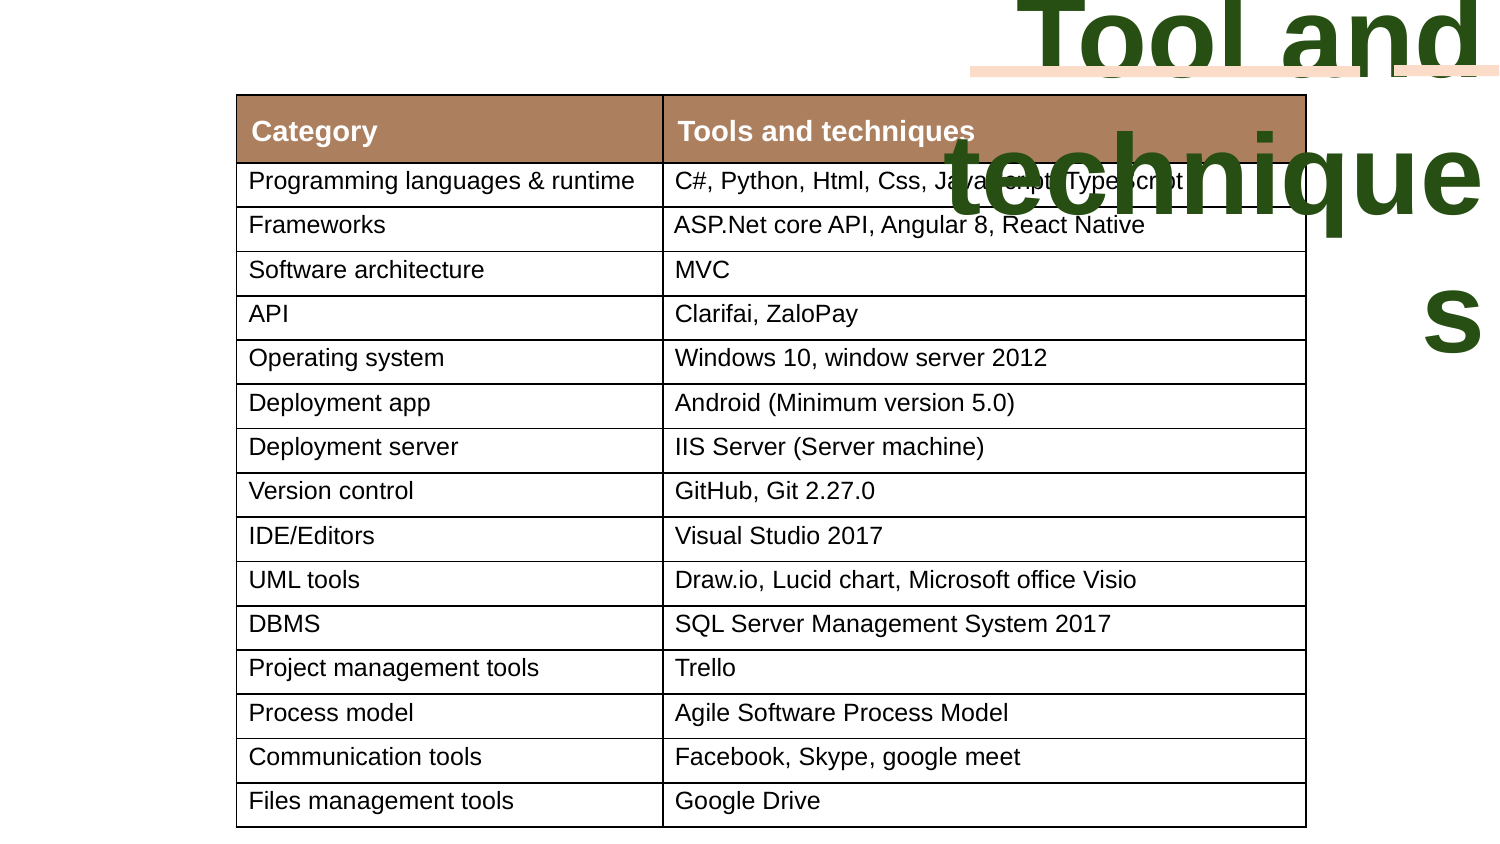

Tool and techniques

| Category | Tools and techniques |
| --- | --- |
| Programming languages & runtime | C#, Python, Html, Css, JavaScript, TypeScript |
| Frameworks | ASP.Net core API, Angular 8, React Native |
| Software architecture | MVC |
| API | Clarifai, ZaloPay |
| Operating system | Windows 10, window server 2012 |
| Deployment app | Android (Minimum version 5.0) |
| Deployment server | IIS Server (Server machine) |
| Version control | GitHub, Git 2.27.0 |
| IDE/Editors | Visual Studio 2017 |
| UML tools | Draw.io, Lucid chart, Microsoft office Visio |
| DBMS | SQL Server Management System 2017 |
| Project management tools | Trello |
| Process model | Agile Software Process Model |
| Communication tools | Facebook, Skype, google meet |
| Files management tools | Google Drive |